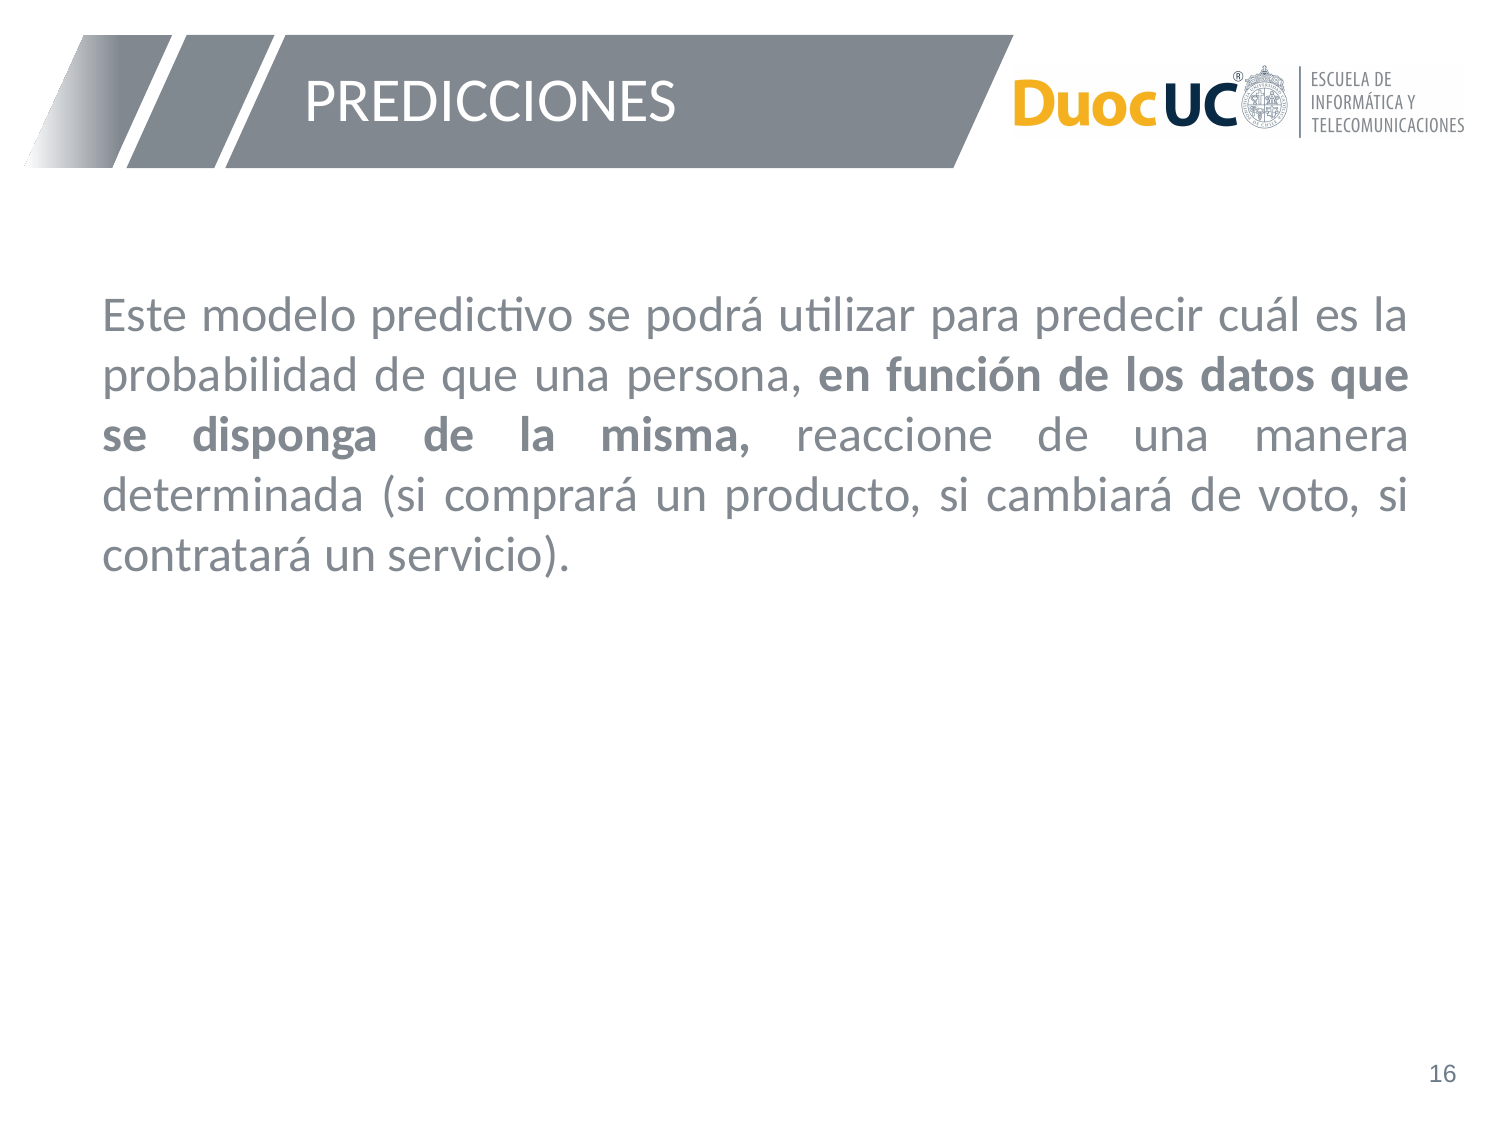

# PREDICCIONES
Este modelo predictivo se podrá utilizar para predecir cuál es la probabilidad de que una persona, en función de los datos que se disponga de la misma, reaccione de una manera determinada (si comprará un producto, si cambiará de voto, si contratará un servicio).